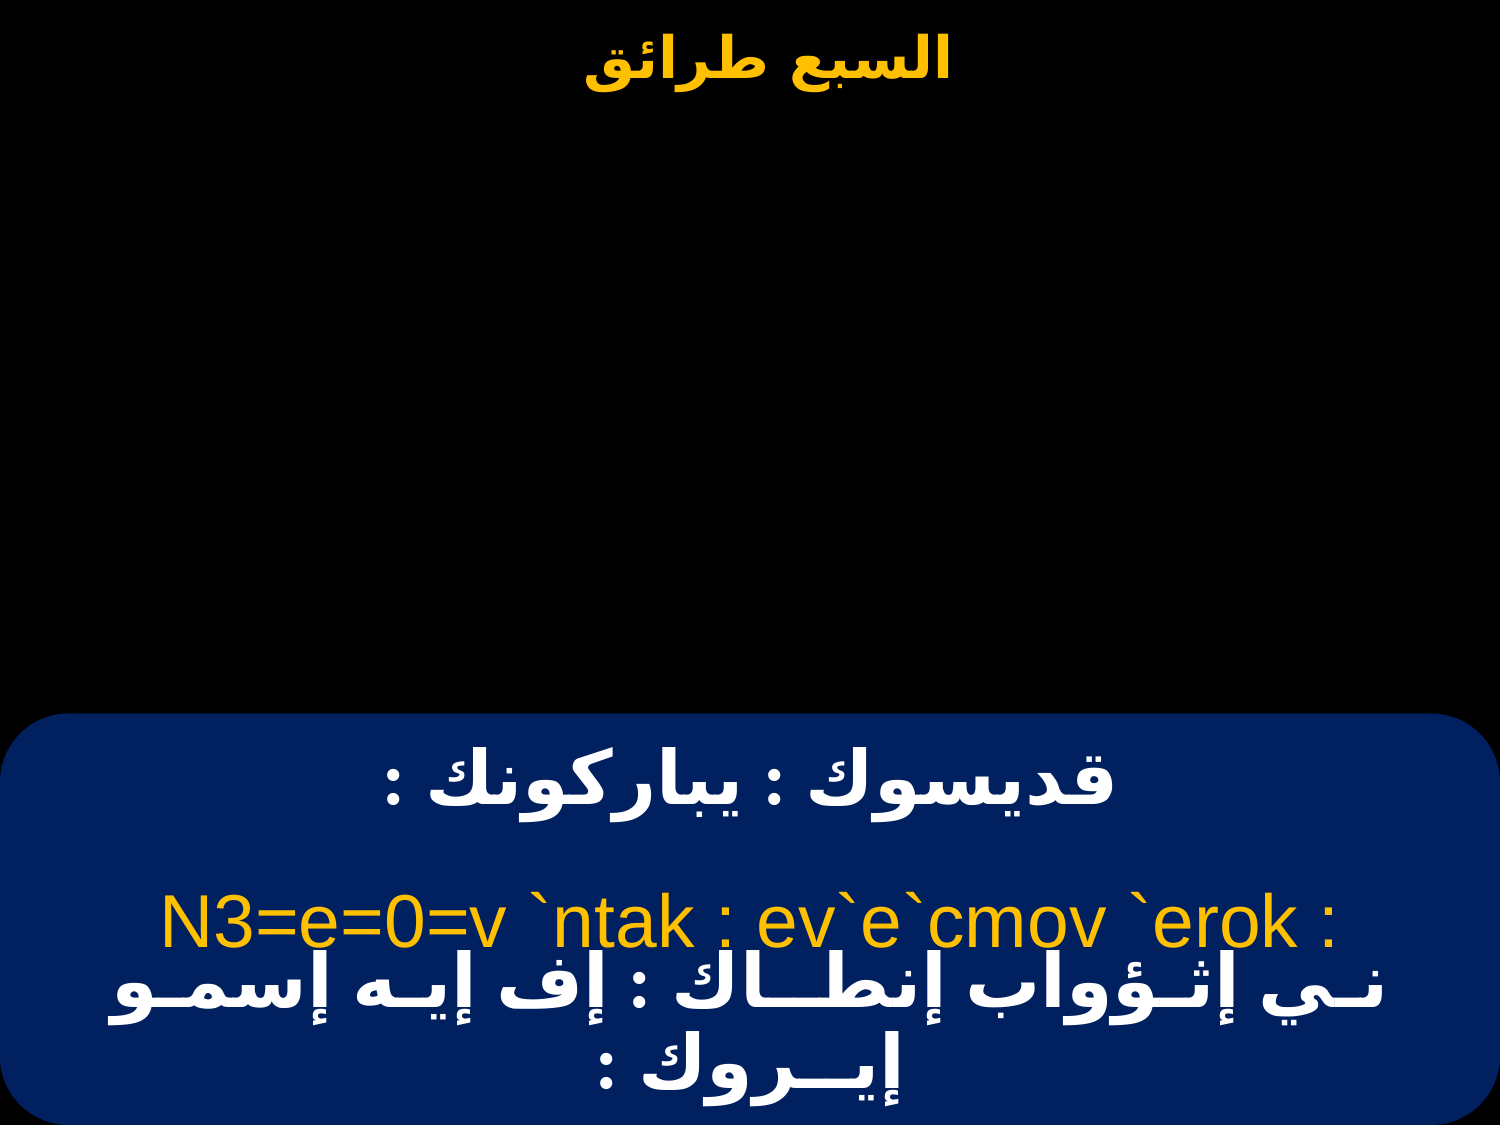

# قديسوك : يباركونك :
N3=e=0=v `ntak : ev`e`cmov `erok :
نـي إثـؤواب إنطــاك : إف إيـه إسمـو إيــروك :